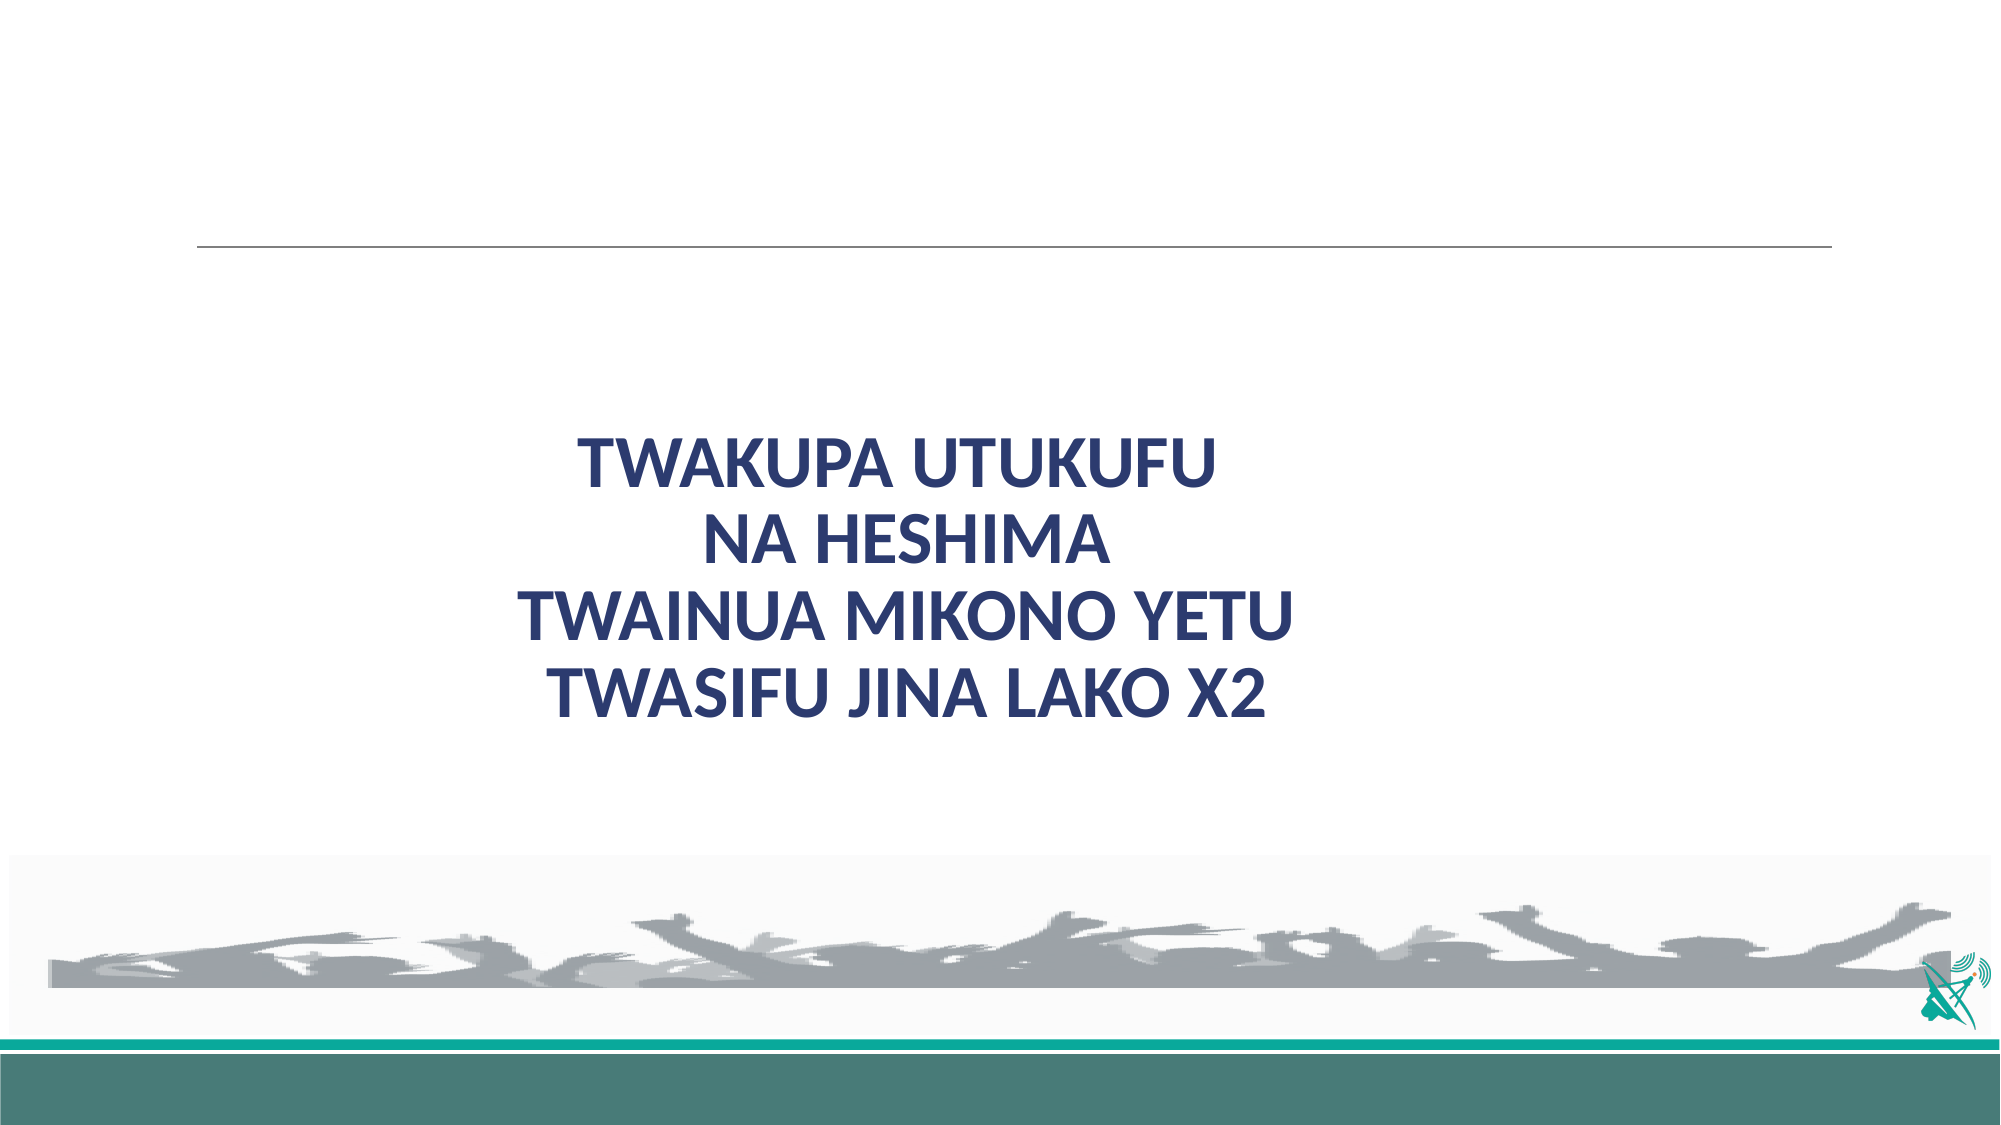

# TWAKUPA UTUKUFU NA HESHIMA TWAINUA MIKONO YETU TWASIFU JINA LAKO X2